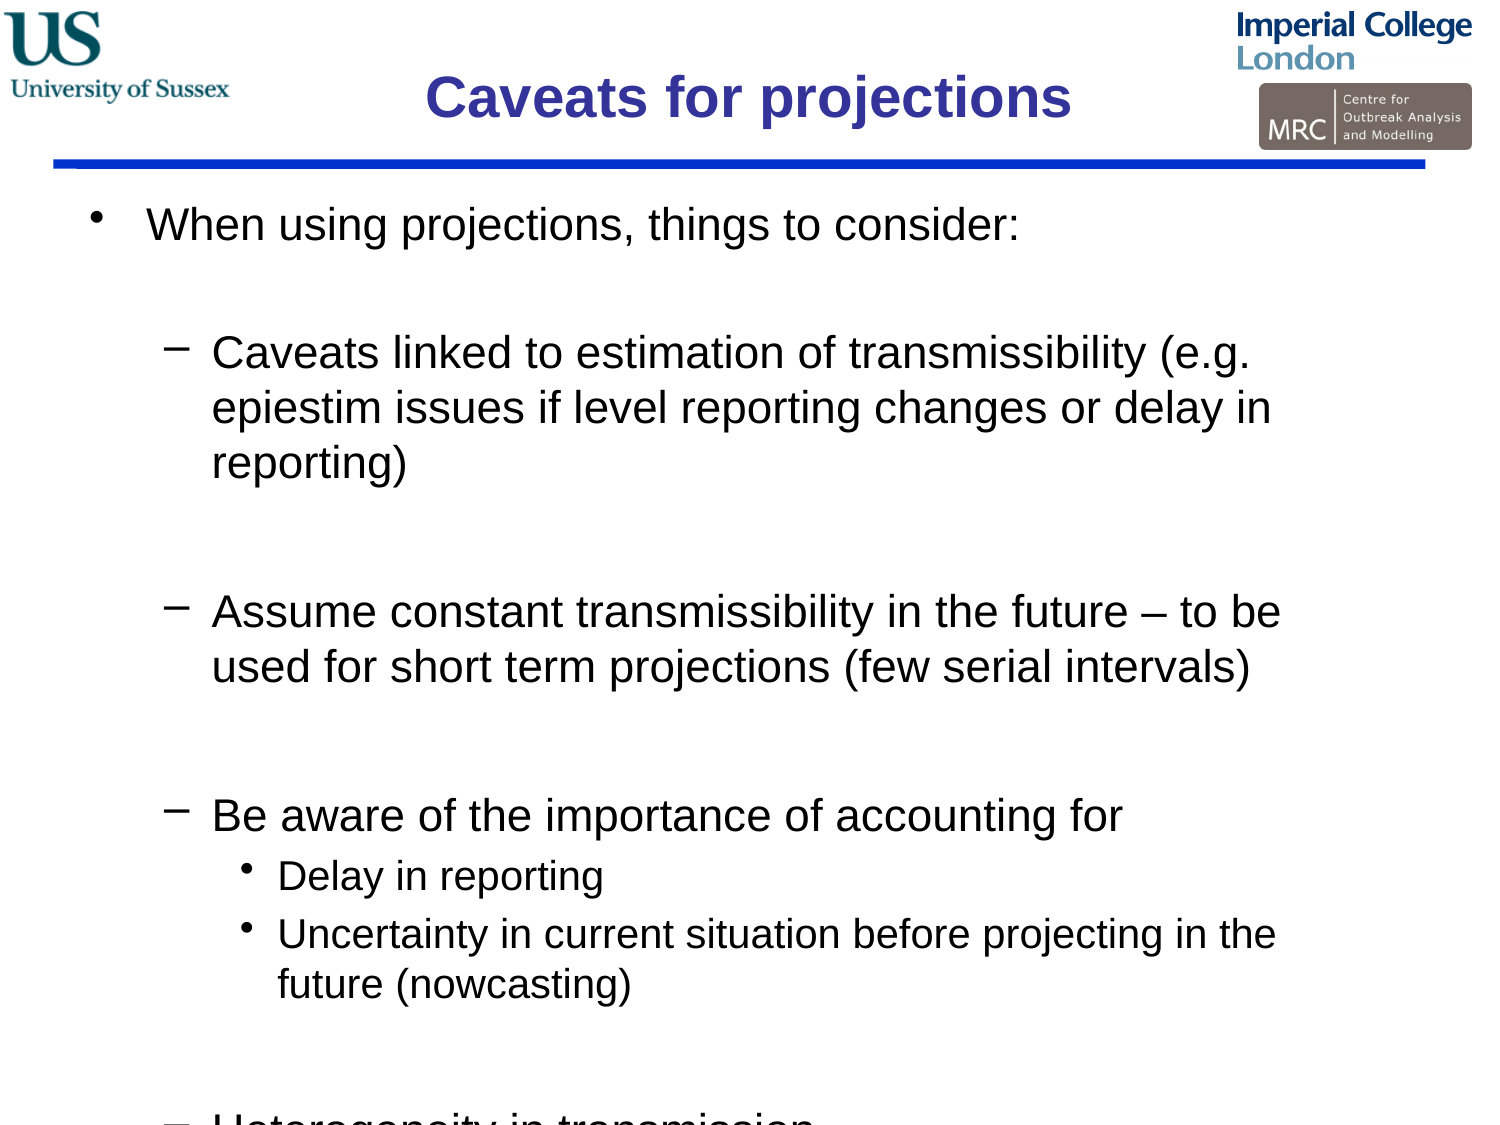

# Caveats for projections
When using projections, things to consider:

Caveats linked to estimation of transmissibility (e.g. epiestim issues if level reporting changes or delay in reporting)

Assume constant transmissibility in the future – to be used for short term projections (few serial intervals)

Be aware of the importance of accounting for
Delay in reporting
Uncertainty in current situation before projecting in the future (nowcasting)

Heterogeneity in transmission